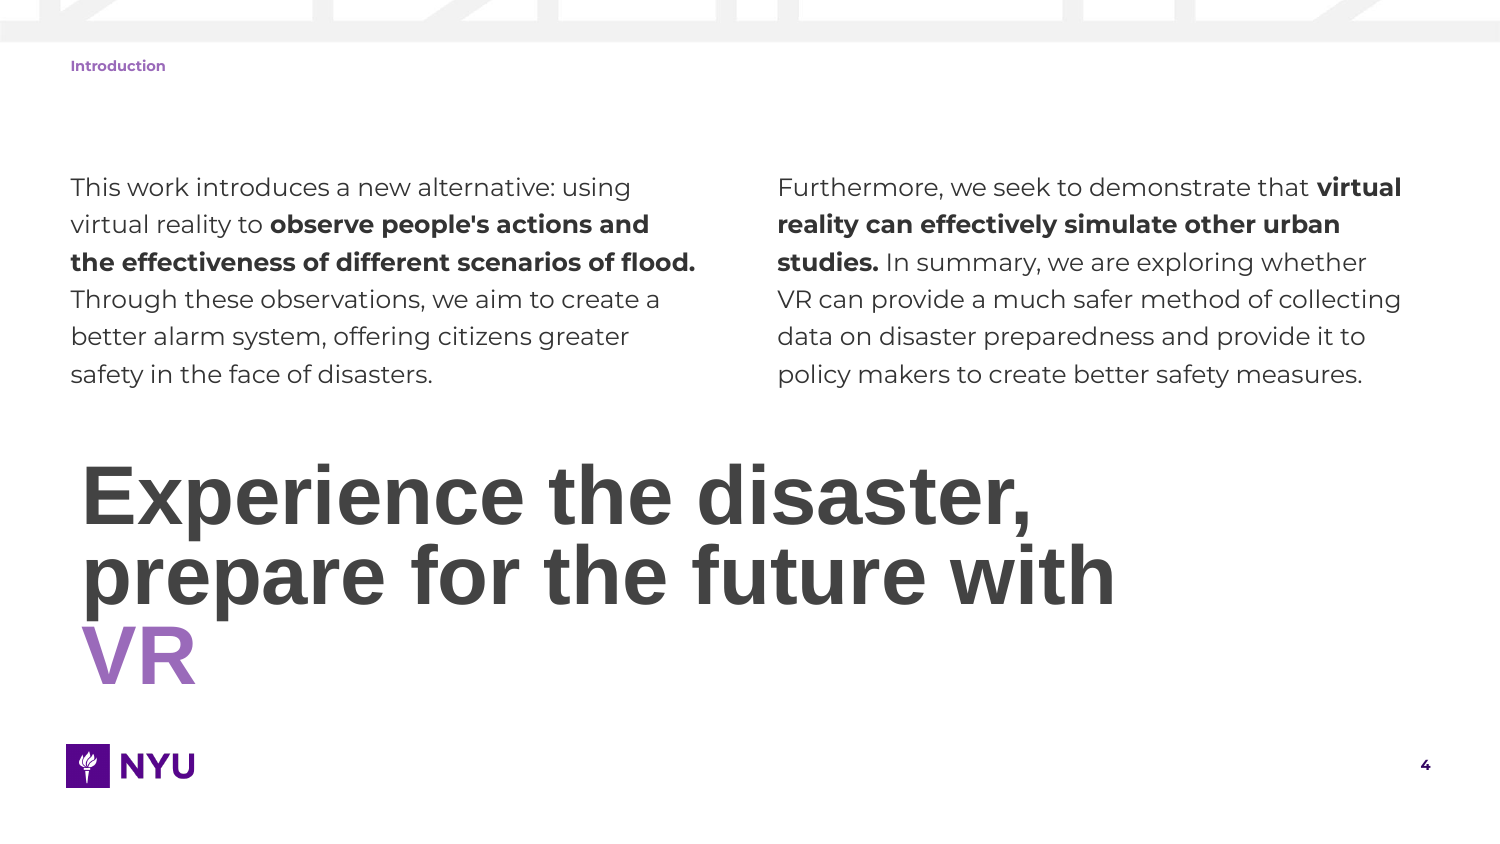

Introduction
This work introduces a new alternative: using virtual reality to observe people's actions and the effectiveness of different scenarios of flood. Through these observations, we aim to create a better alarm system, offering citizens greater safety in the face of disasters.
Furthermore, we seek to demonstrate that virtual reality can effectively simulate other urban studies. In summary, we are exploring whether VR can provide a much safer method of collecting data on disaster preparedness and provide it to policy makers to create better safety measures.
# Experience the disaster, prepare for the future with VR